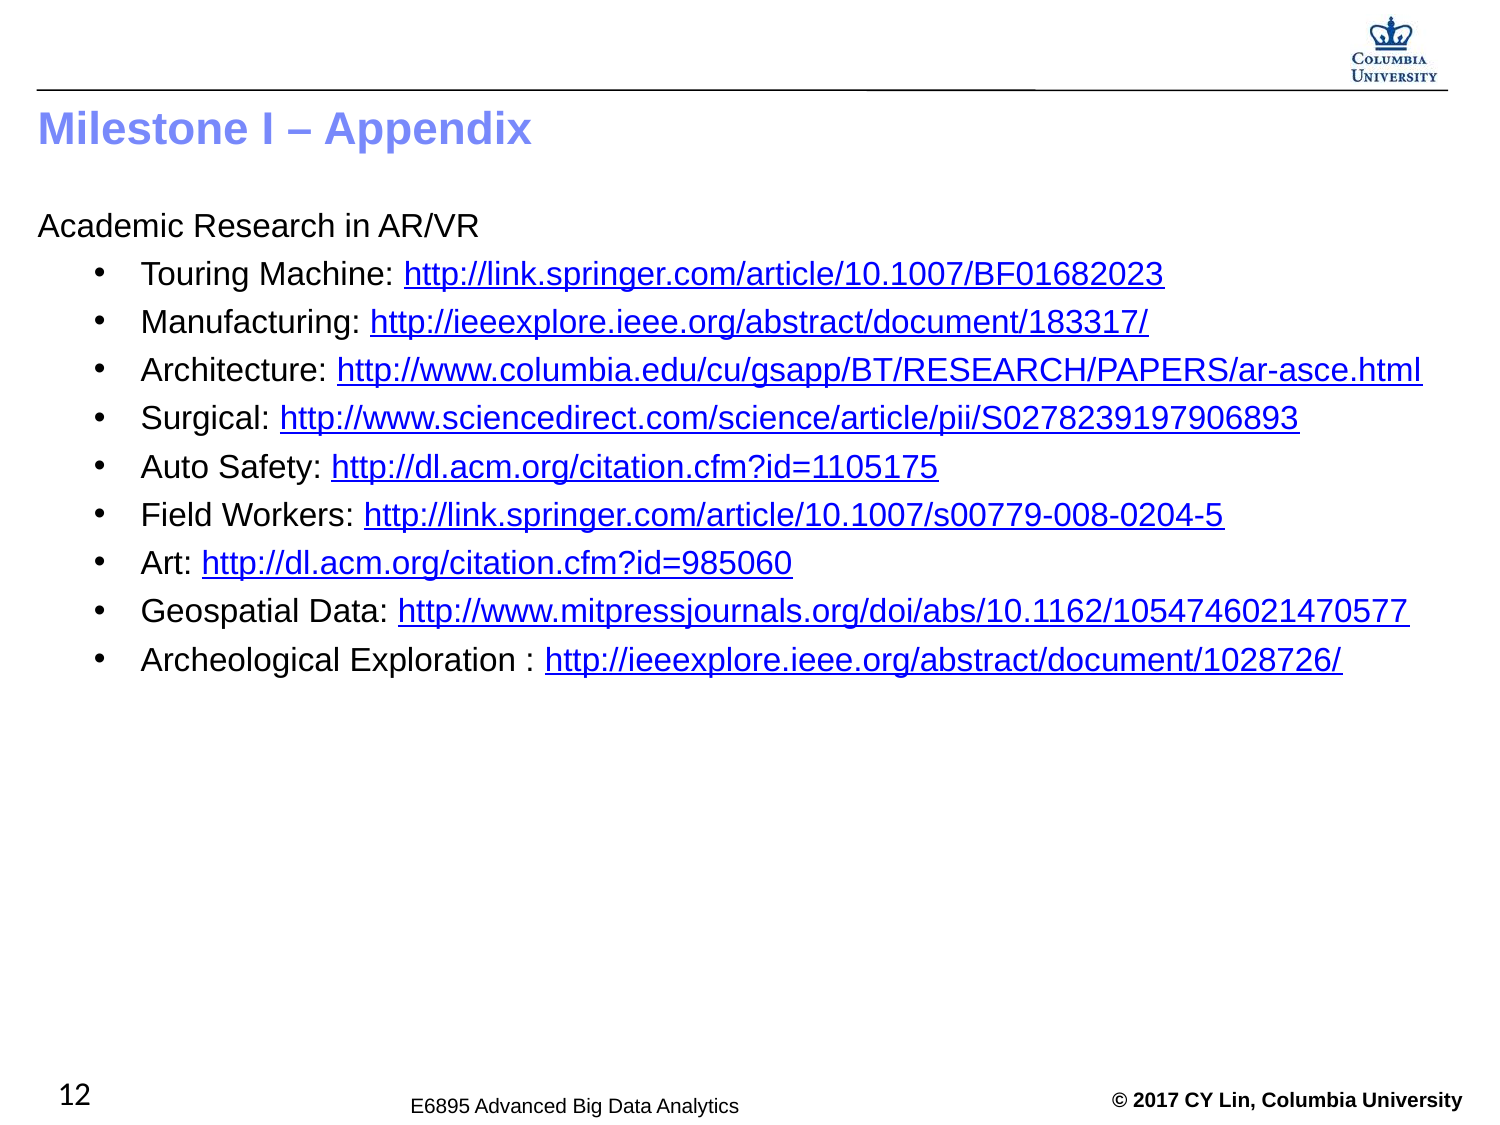

# Milestone I – Appendix
Academic Research in AR/VR
Touring Machine: http://link.springer.com/article/10.1007/BF01682023
Manufacturing: http://ieeexplore.ieee.org/abstract/document/183317/
Architecture: http://www.columbia.edu/cu/gsapp/BT/RESEARCH/PAPERS/ar-asce.html
Surgical: http://www.sciencedirect.com/science/article/pii/S0278239197906893
Auto Safety: http://dl.acm.org/citation.cfm?id=1105175
Field Workers: http://link.springer.com/article/10.1007/s00779-008-0204-5
Art: http://dl.acm.org/citation.cfm?id=985060
Geospatial Data: http://www.mitpressjournals.org/doi/abs/10.1162/1054746021470577
Archeological Exploration : http://ieeexplore.ieee.org/abstract/document/1028726/
12